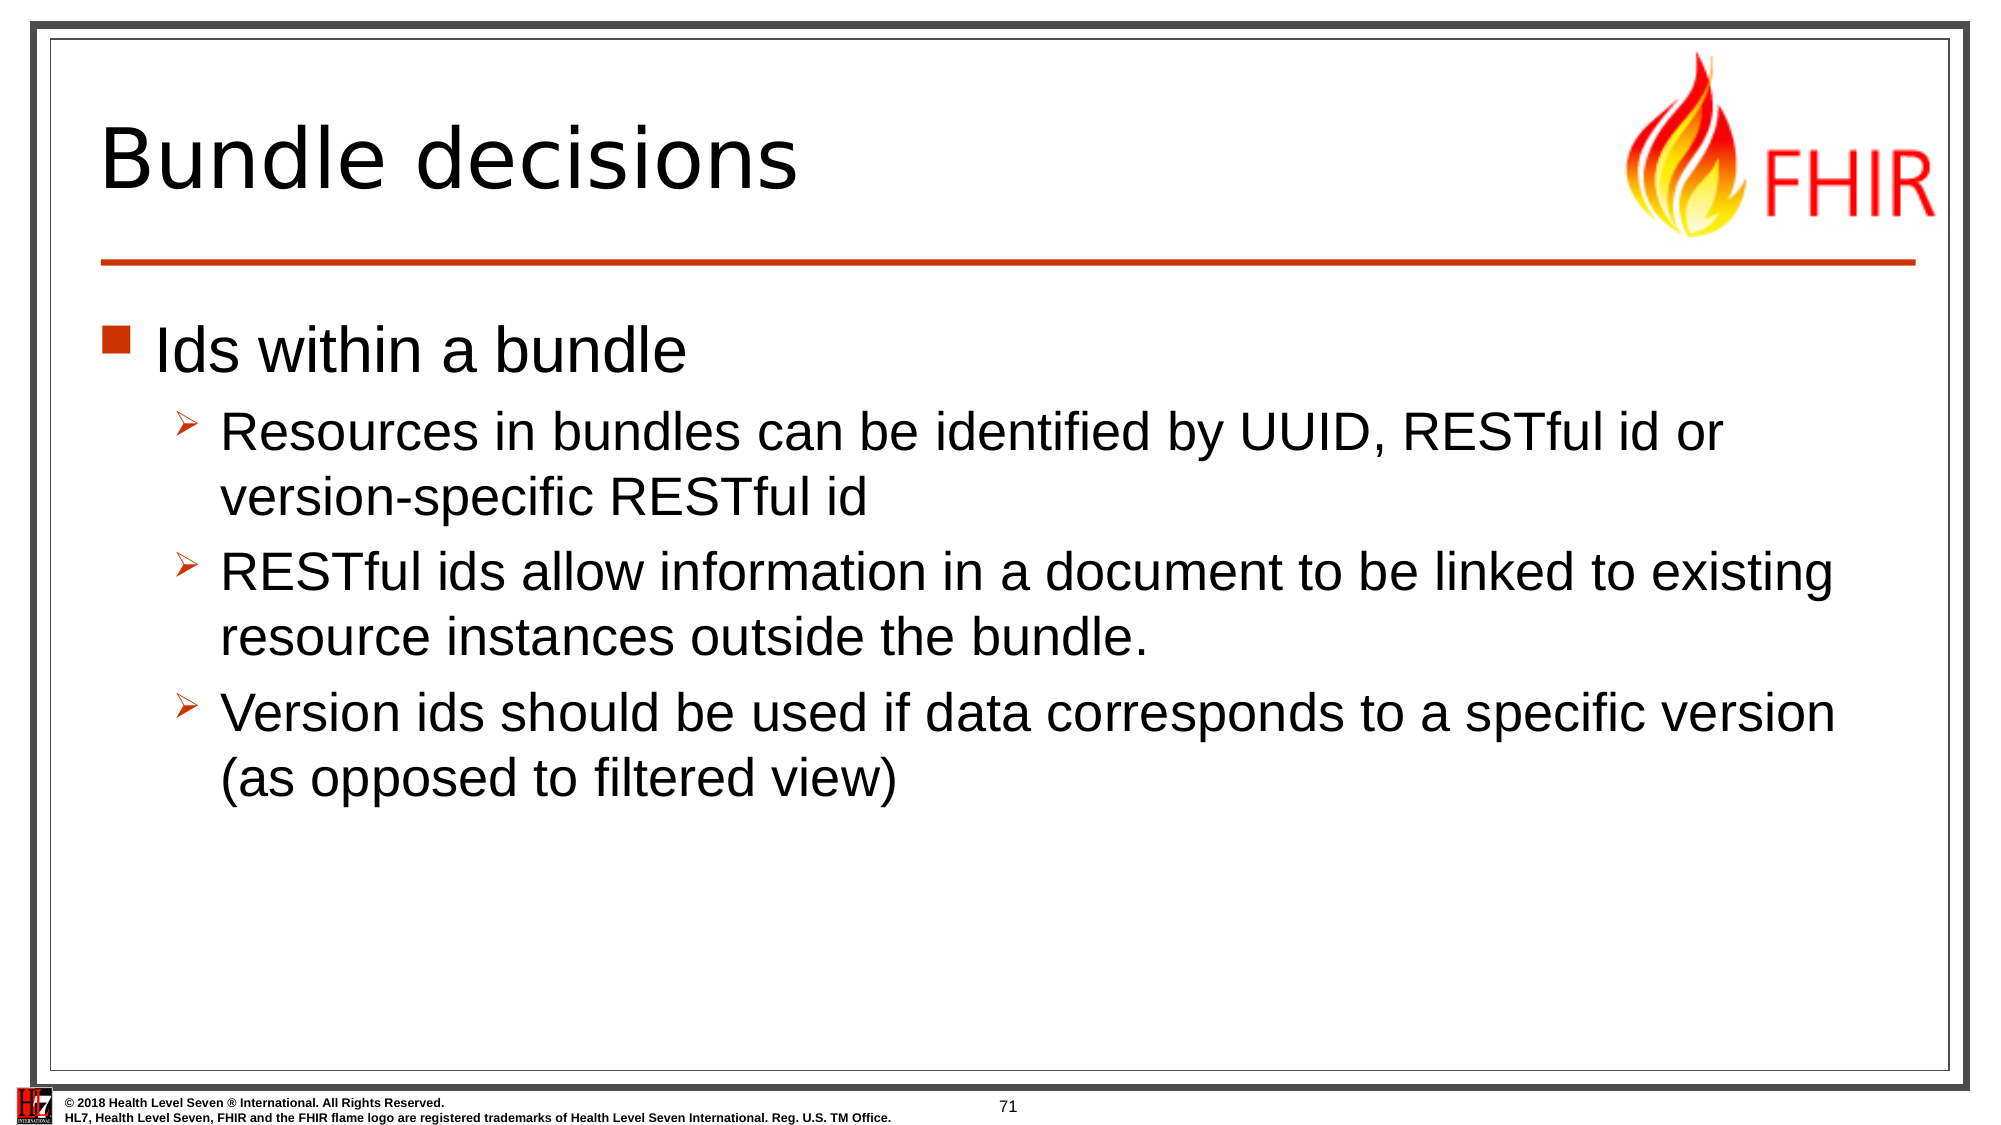

# Bundle decisions
Ids within a bundle
Resources in bundles can be identified by UUID, RESTful id or version-specific RESTful id
RESTful ids allow information in a document to be linked to existing resource instances outside the bundle.
Version ids should be used if data corresponds to a specific version (as opposed to filtered view)
71